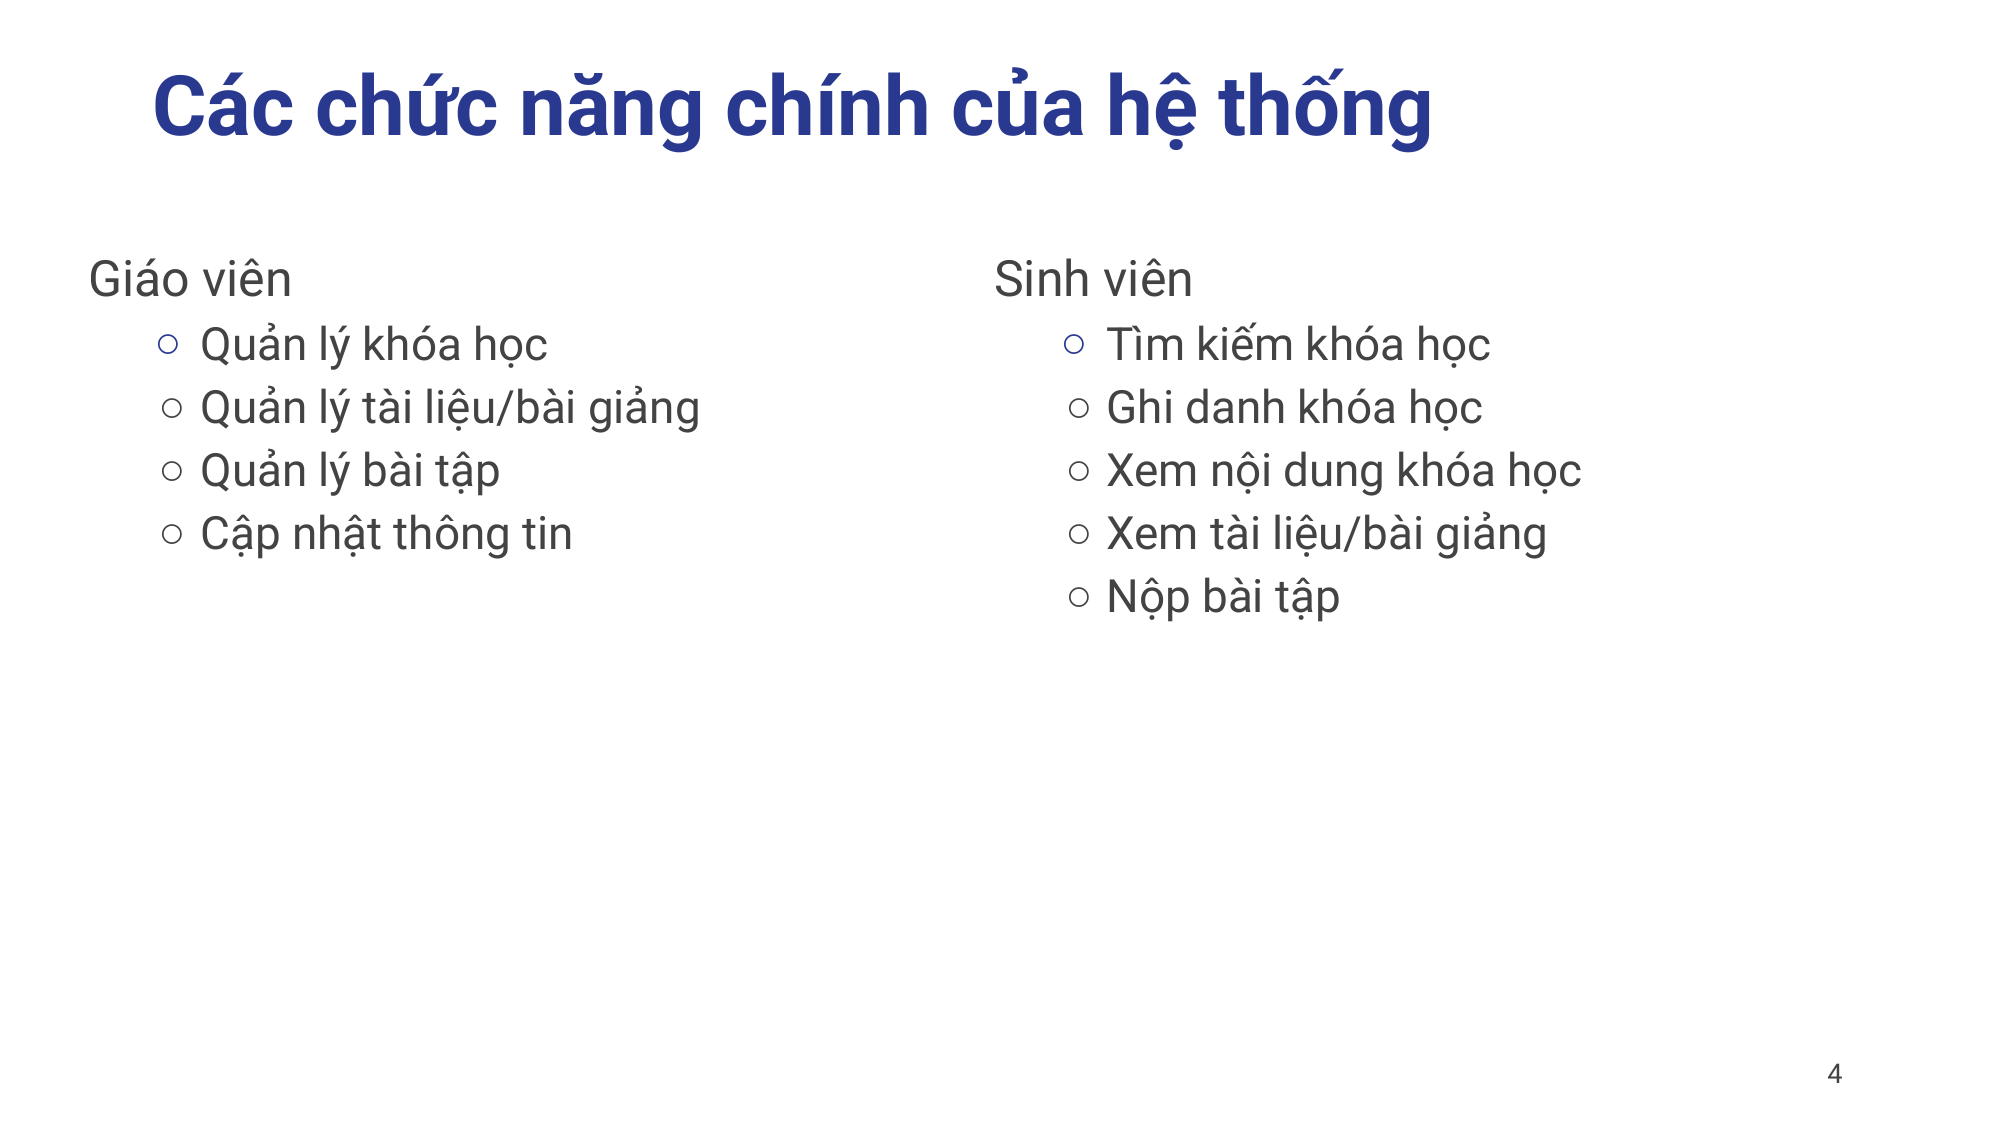

# Các chức năng chính của hệ thống
Giáo viên
Quản lý khóa học
Quản lý tài liệu/bài giảng
Quản lý bài tập
Cập nhật thông tin
Sinh viên
Tìm kiếm khóa học
Ghi danh khóa học
Xem nội dung khóa học
Xem tài liệu/bài giảng
Nộp bài tập

4